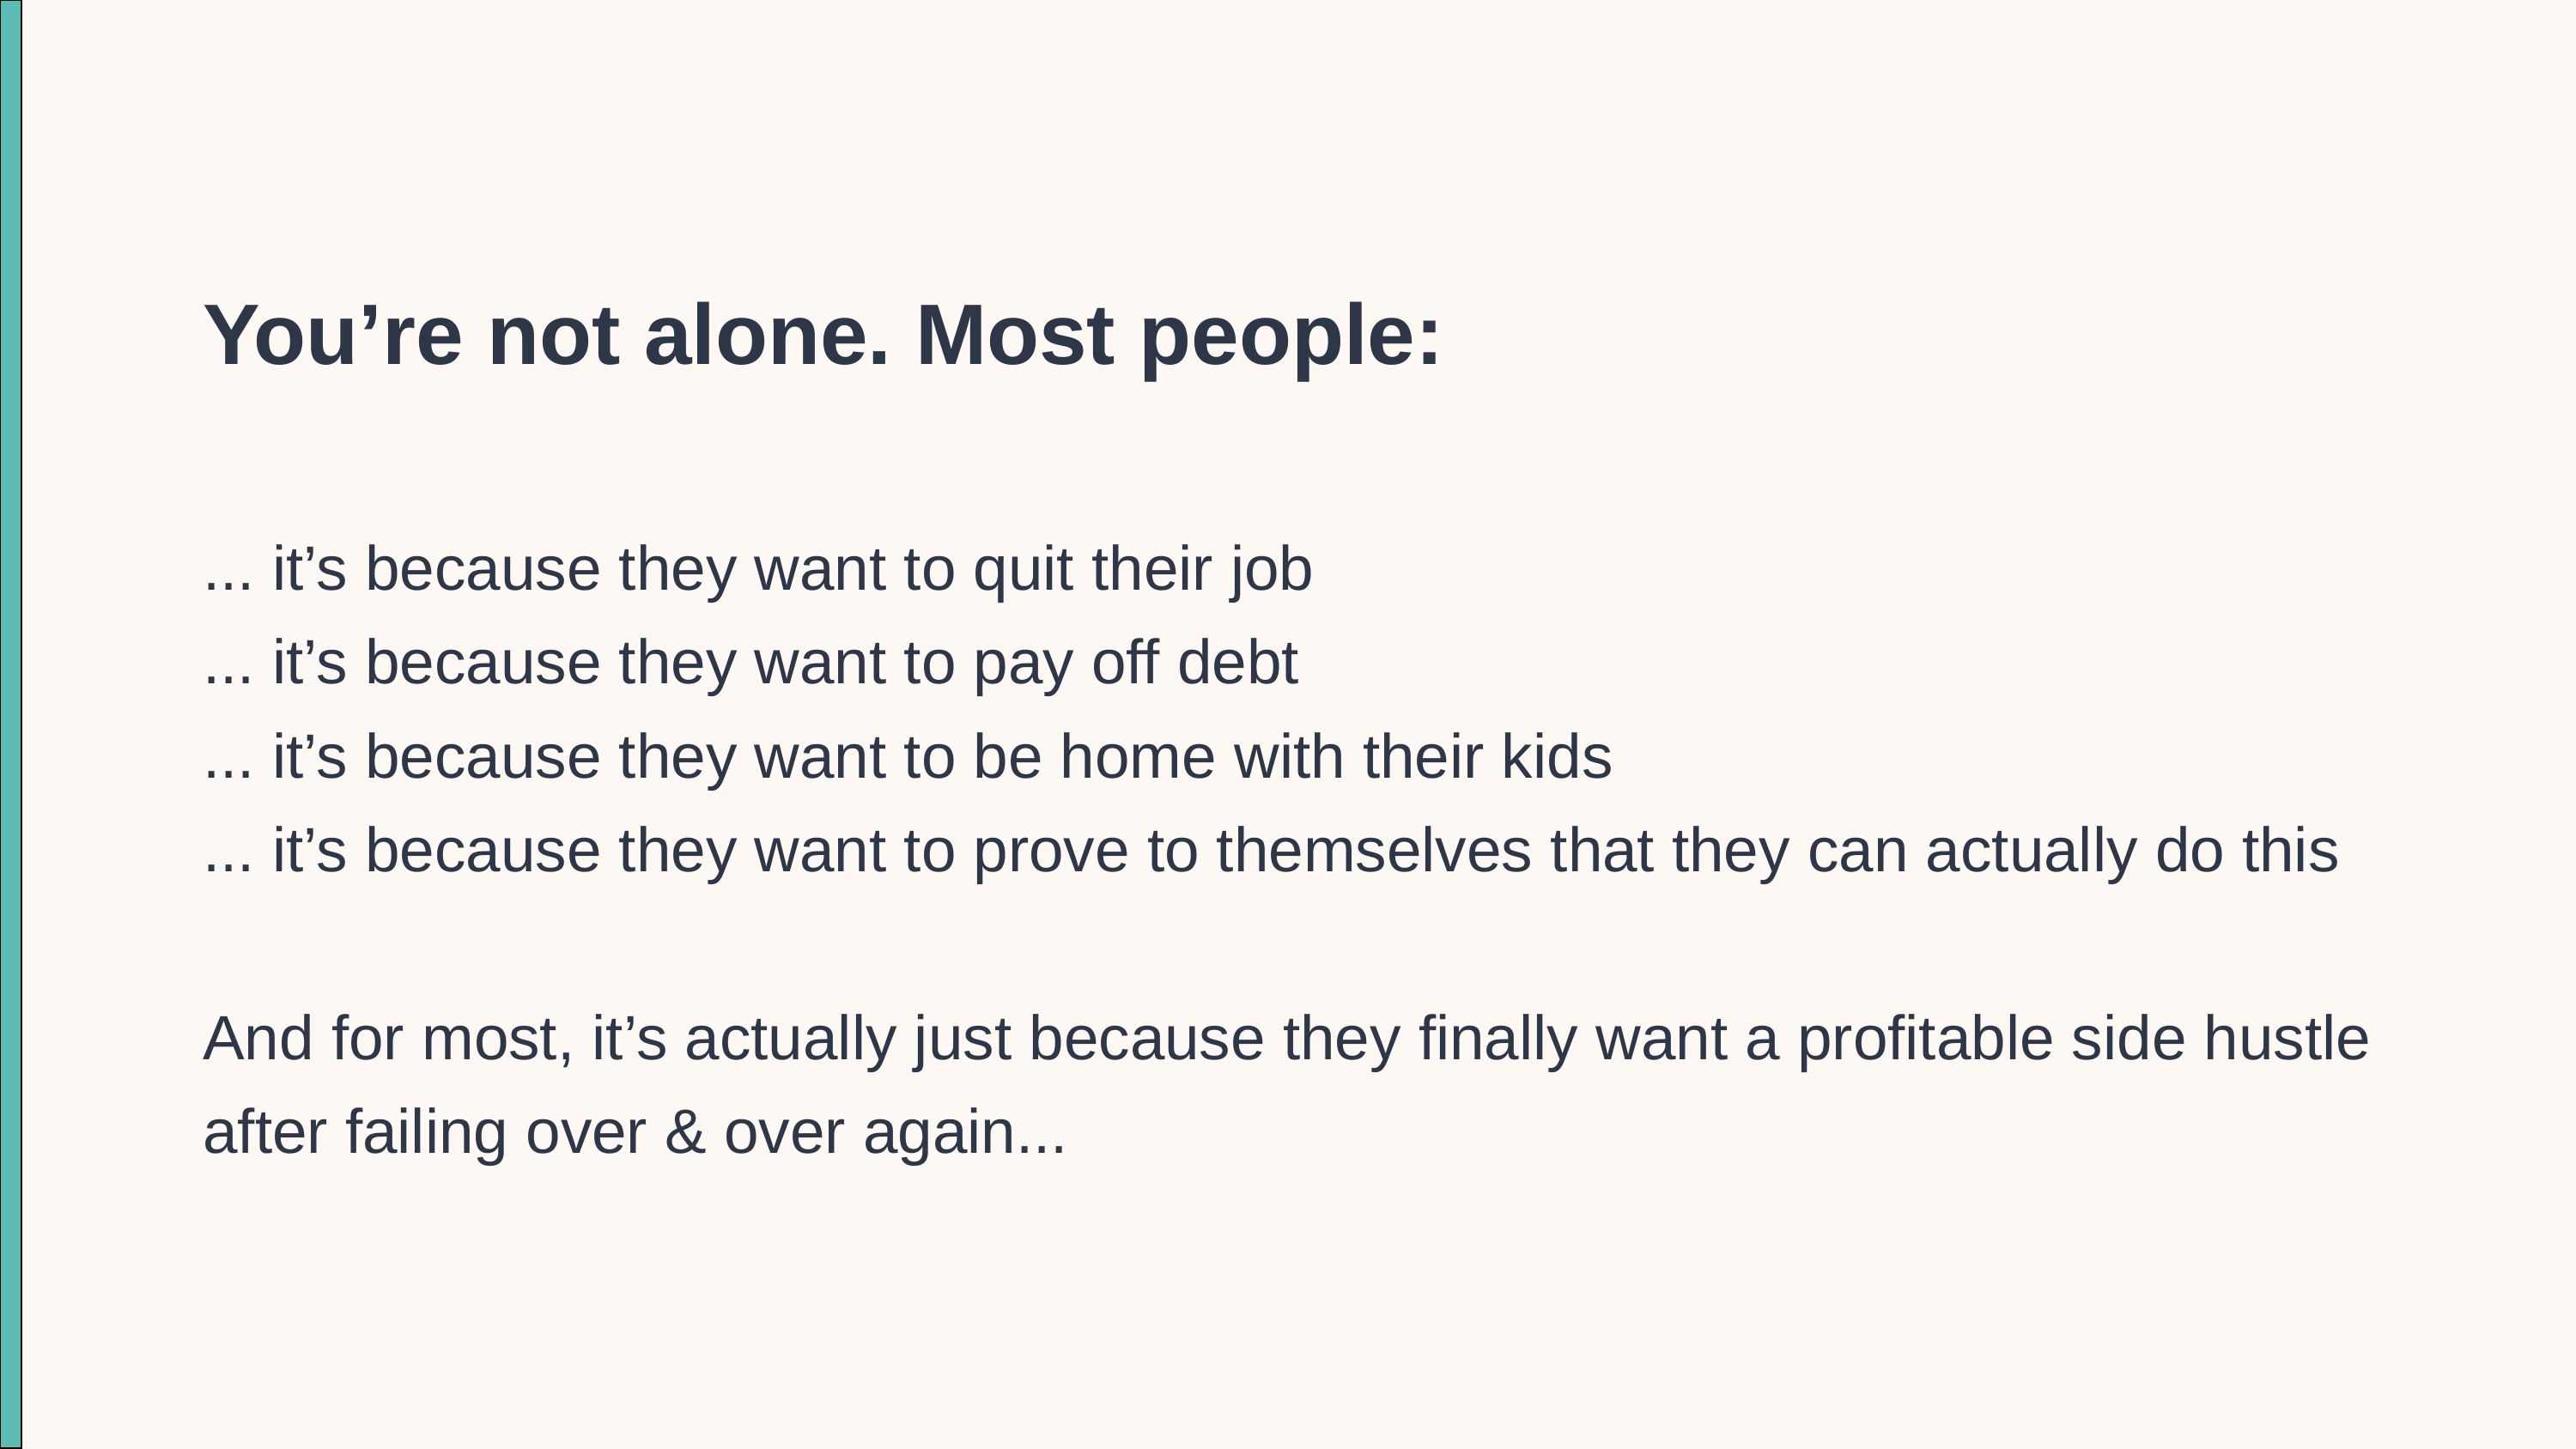

You’re not alone. Most people:
... it’s because they want to quit their job
... it’s because they want to pay off debt
... it’s because they want to be home with their kids
... it’s because they want to prove to themselves that they can actually do this

And for most, it’s actually just because they finally want a profitable side hustle after failing over & over again...